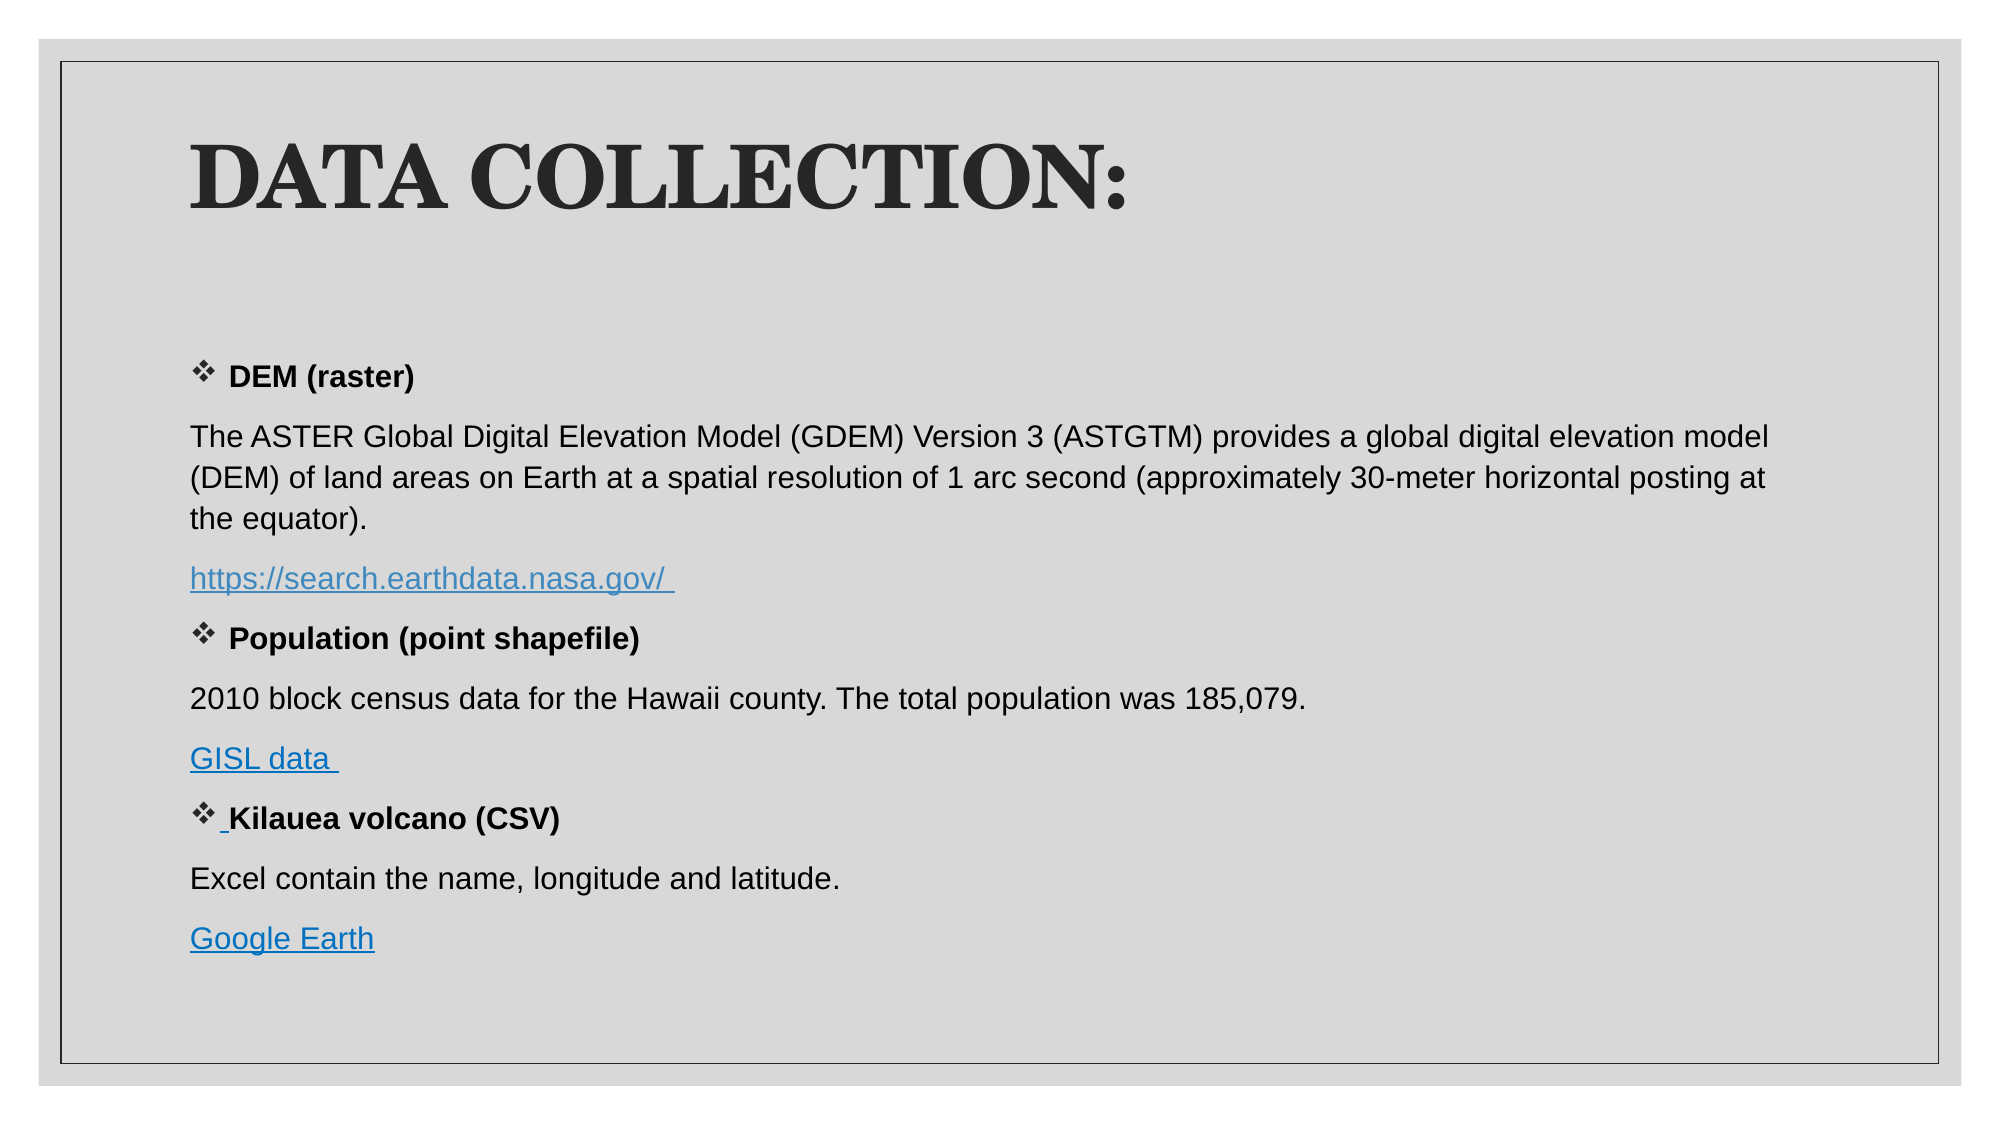

# DATA COLLECTION:
 DEM (raster)
The ASTER Global Digital Elevation Model (GDEM) Version 3 (ASTGTM) provides a global digital elevation model (DEM) of land areas on Earth at a spatial resolution of 1 arc second (approximately 30-meter horizontal posting at the equator).
https://search.earthdata.nasa.gov/
 Population (point shapefile)
2010 block census data for the Hawaii county. The total population was 185,079.
GISL data
 Kilauea volcano (CSV)
Excel contain the name, longitude and latitude.
Google Earth